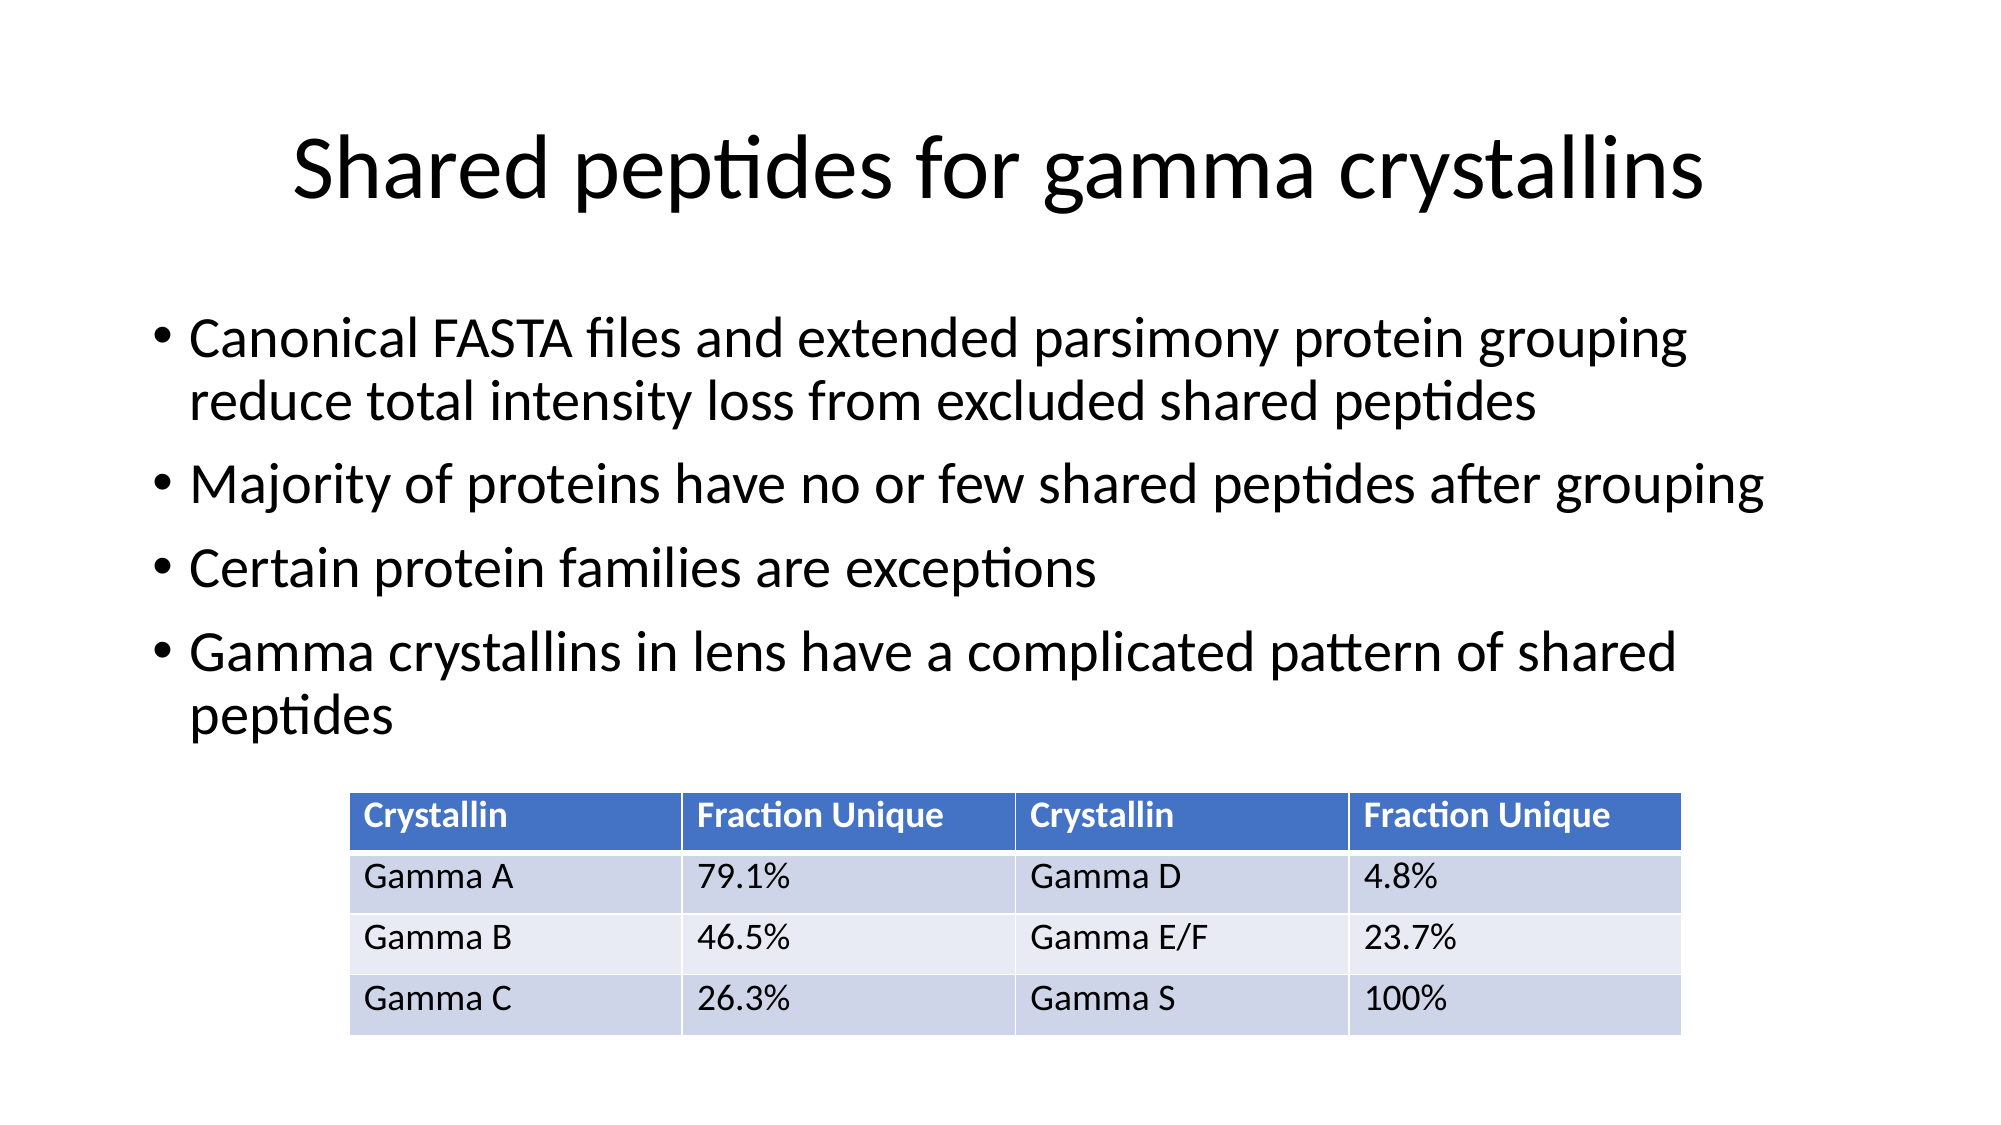

# Shared peptides for gamma crystallins
Canonical FASTA files and extended parsimony protein grouping reduce total intensity loss from excluded shared peptides
Majority of proteins have no or few shared peptides after grouping
Certain protein families are exceptions
Gamma crystallins in lens have a complicated pattern of shared peptides
| Crystallin | Fraction Unique | Crystallin | Fraction Unique |
| --- | --- | --- | --- |
| Gamma A | 79.1% | Gamma D | 4.8% |
| Gamma B | 46.5% | Gamma E/F | 23.7% |
| Gamma C | 26.3% | Gamma S | 100% |